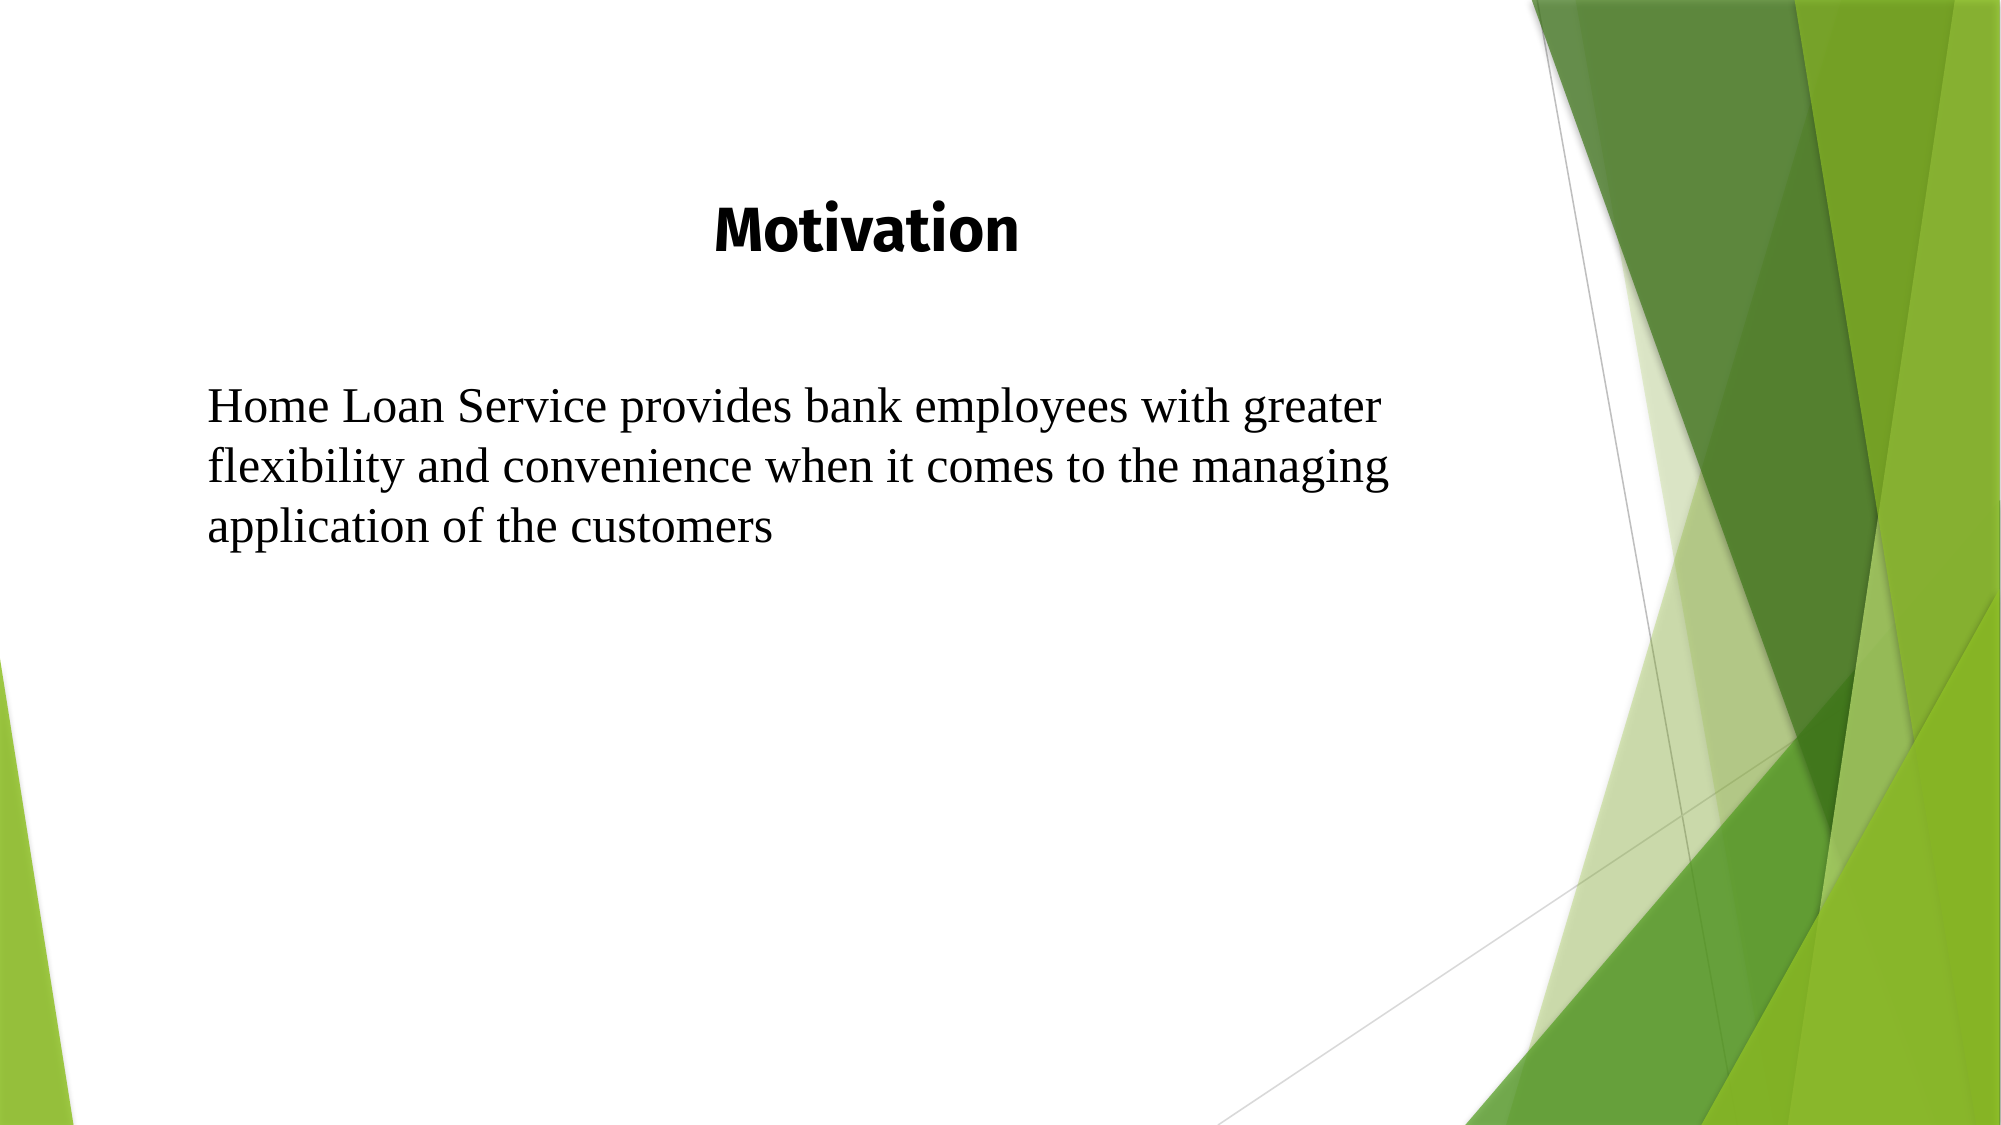

Motivation
Home Loan Service provides bank employees with greater flexibility and convenience when it comes to the managing application of the customers